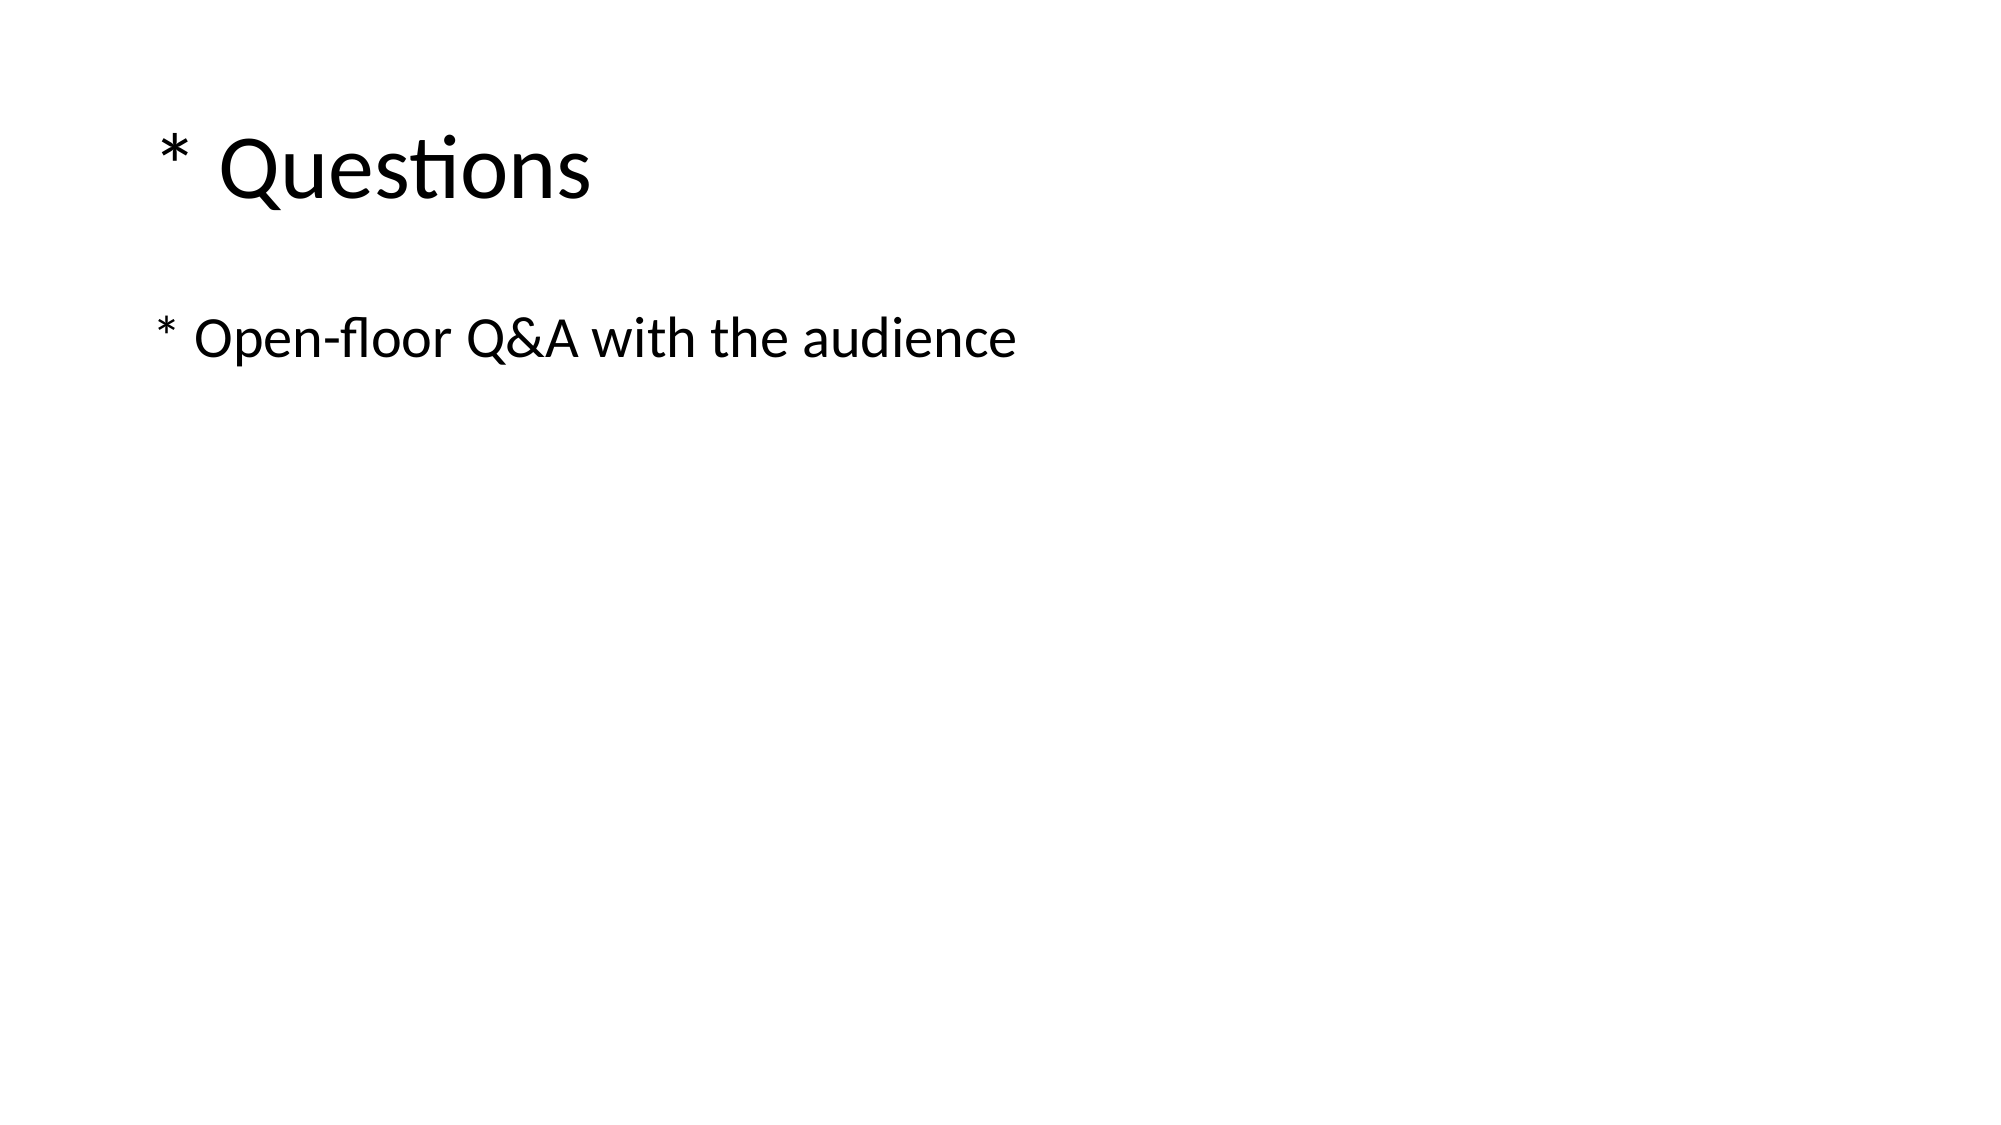

# * Questions
* Open-floor Q&A with the audience